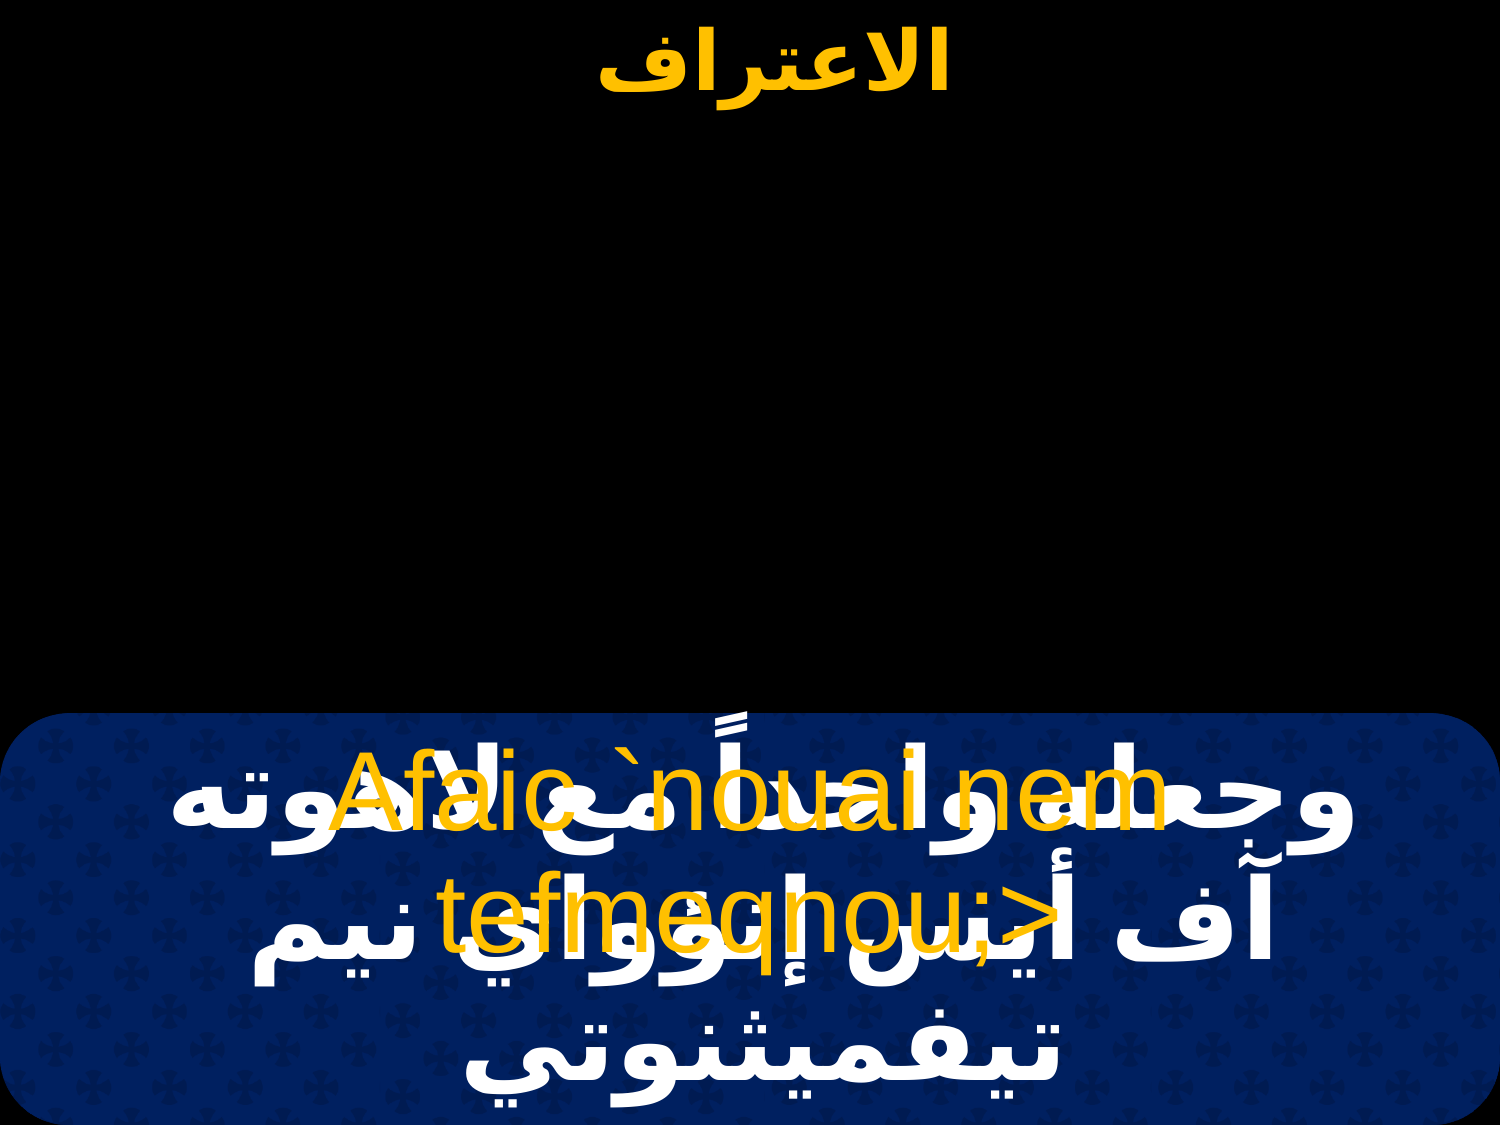

# وجعله واحداً مع لاهوته
Afaic `nouai nem tefmeqnou;>
آف أيس إنؤواي نيم  تيفميثنوتي